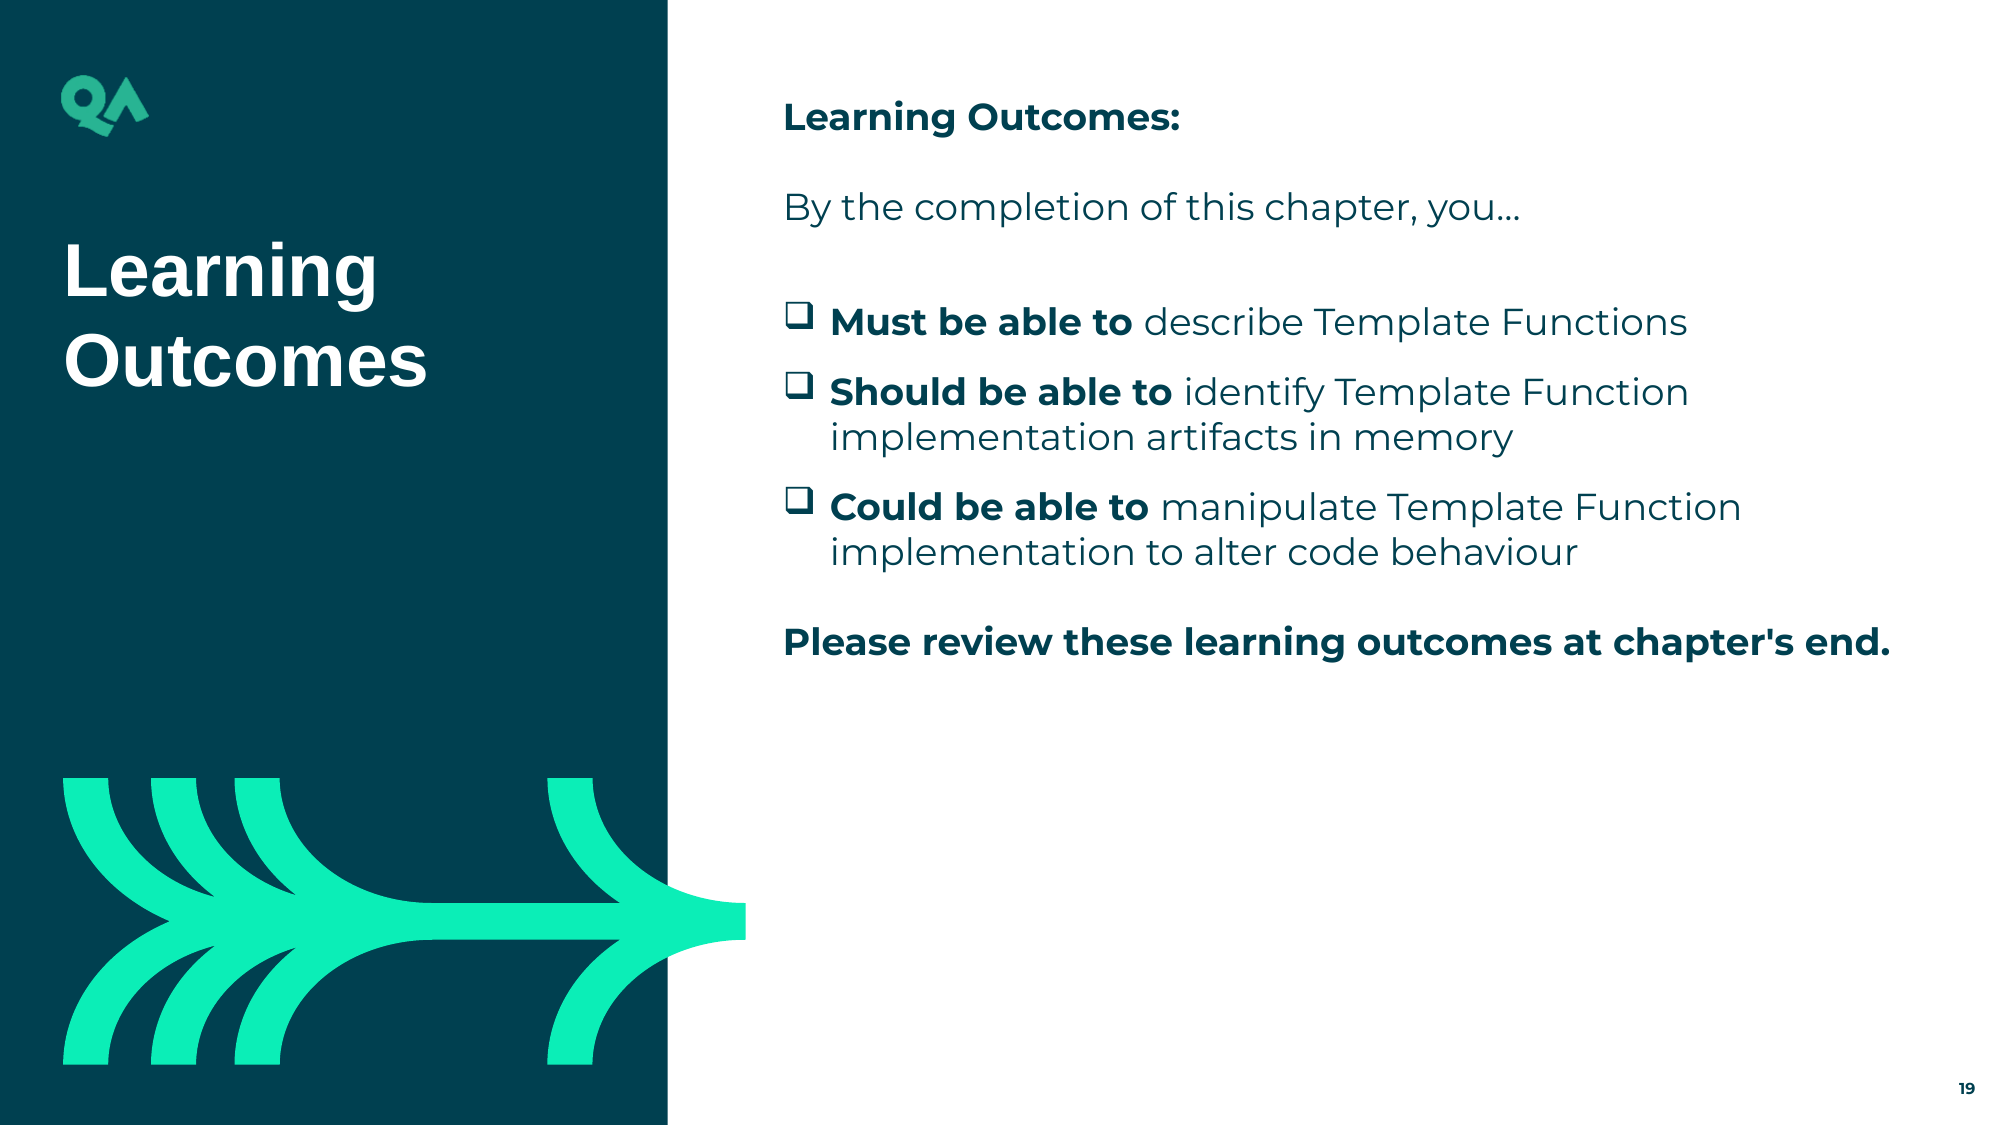

Learning Outcomes:

By the completion of this chapter, you…

Must be able to describe Template Functions
Should be able to identify Template Function implementation artifacts in memory
Could be able to manipulate Template Function implementation to alter code behaviour

Please review these learning outcomes at chapter's end.

Learning Outcomes
19